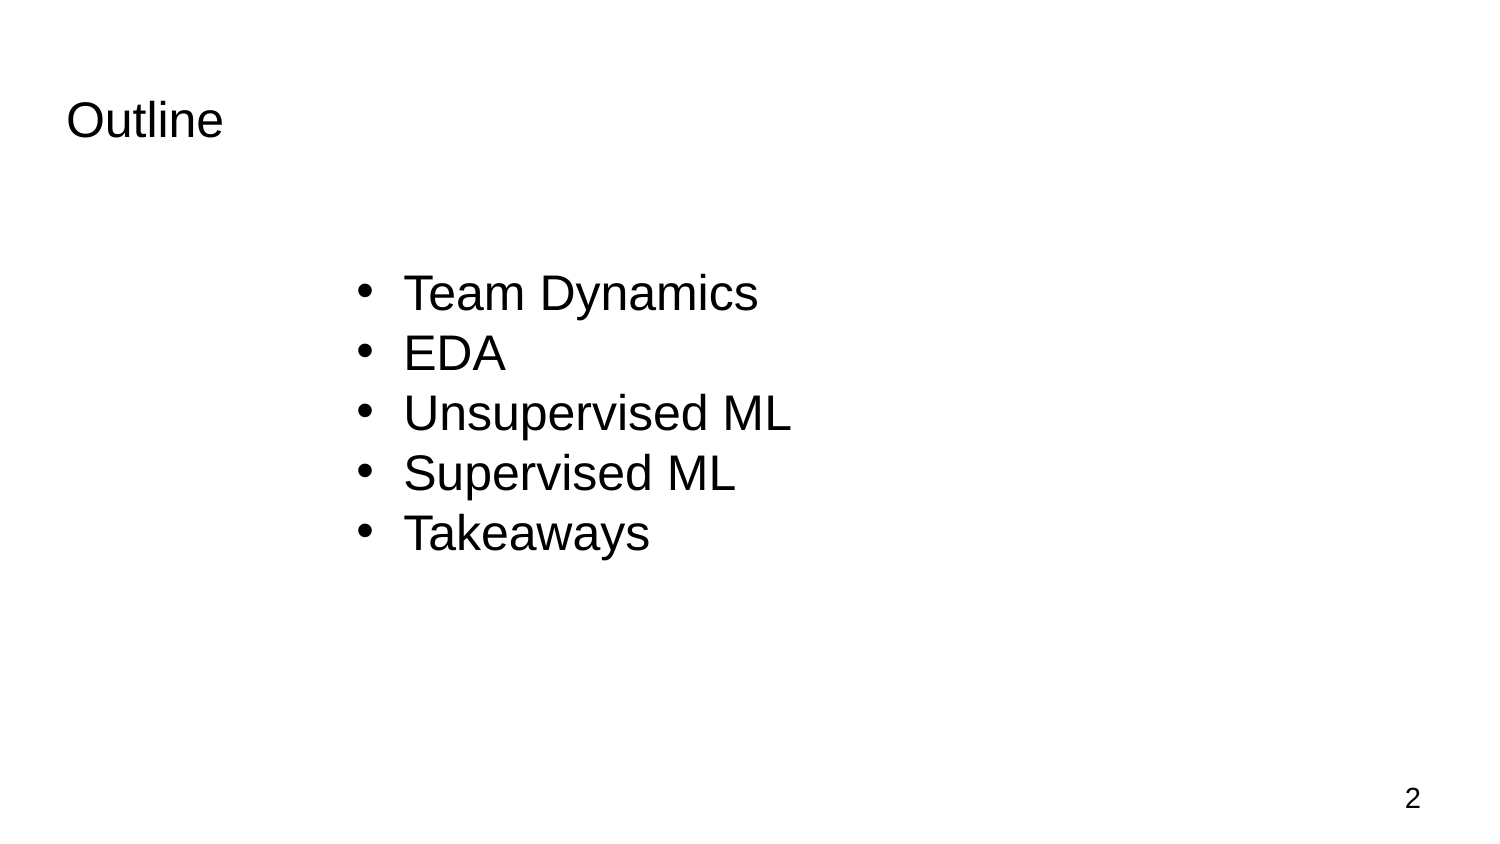

# Outline
Team Dynamics
EDA
Unsupervised ML
Supervised ML
Takeaways
2